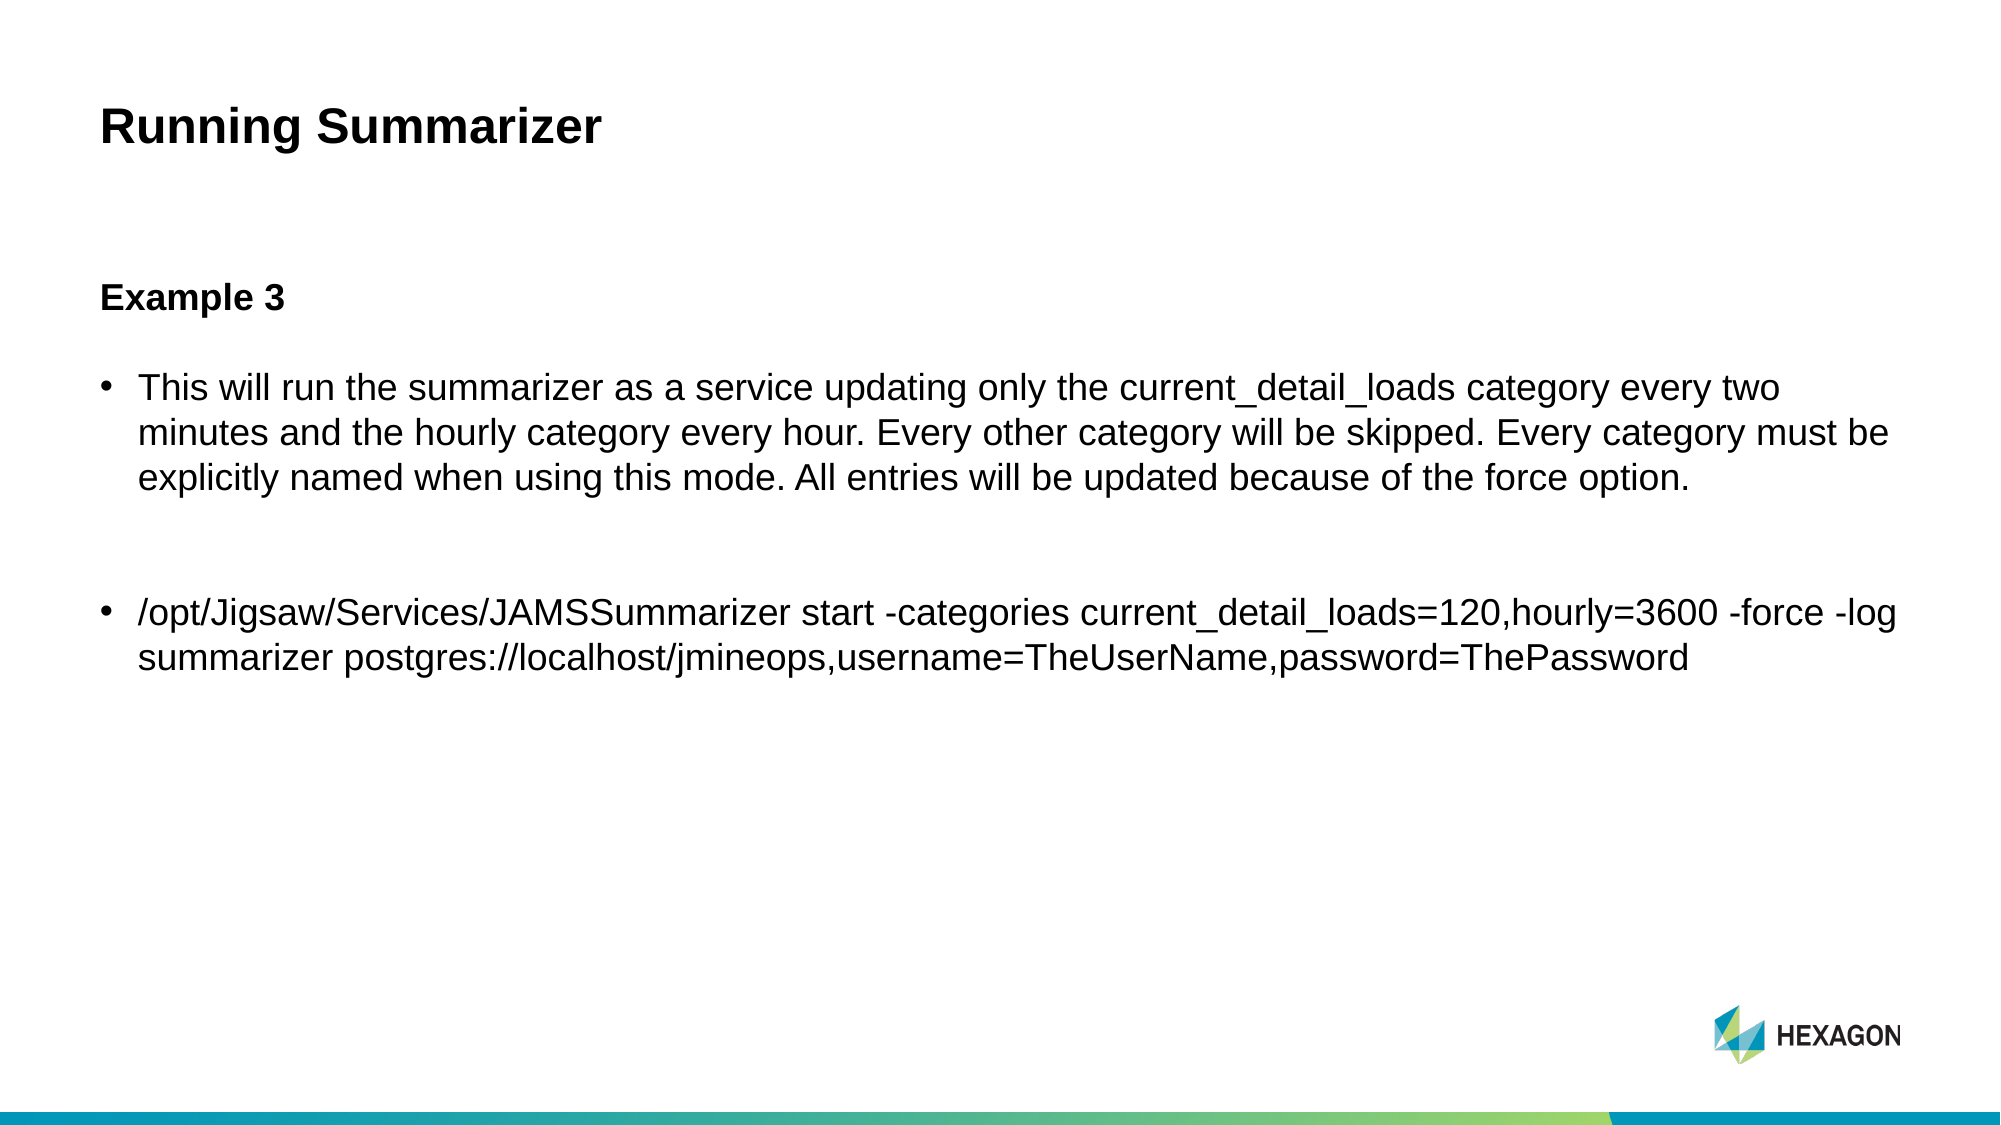

# Running Summarizer
Example 3

This will run the summarizer as a service updating only the current_detail_loads category every two minutes and the hourly category every hour. Every other category will be skipped. Every category must be explicitly named when using this mode. All entries will be updated because of the force option.

/opt/Jigsaw/Services/JAMSSummarizer start -categories current_detail_loads=120,hourly=3600 -force -log summarizer postgres://localhost/jmineops,username=TheUserName,password=ThePassword